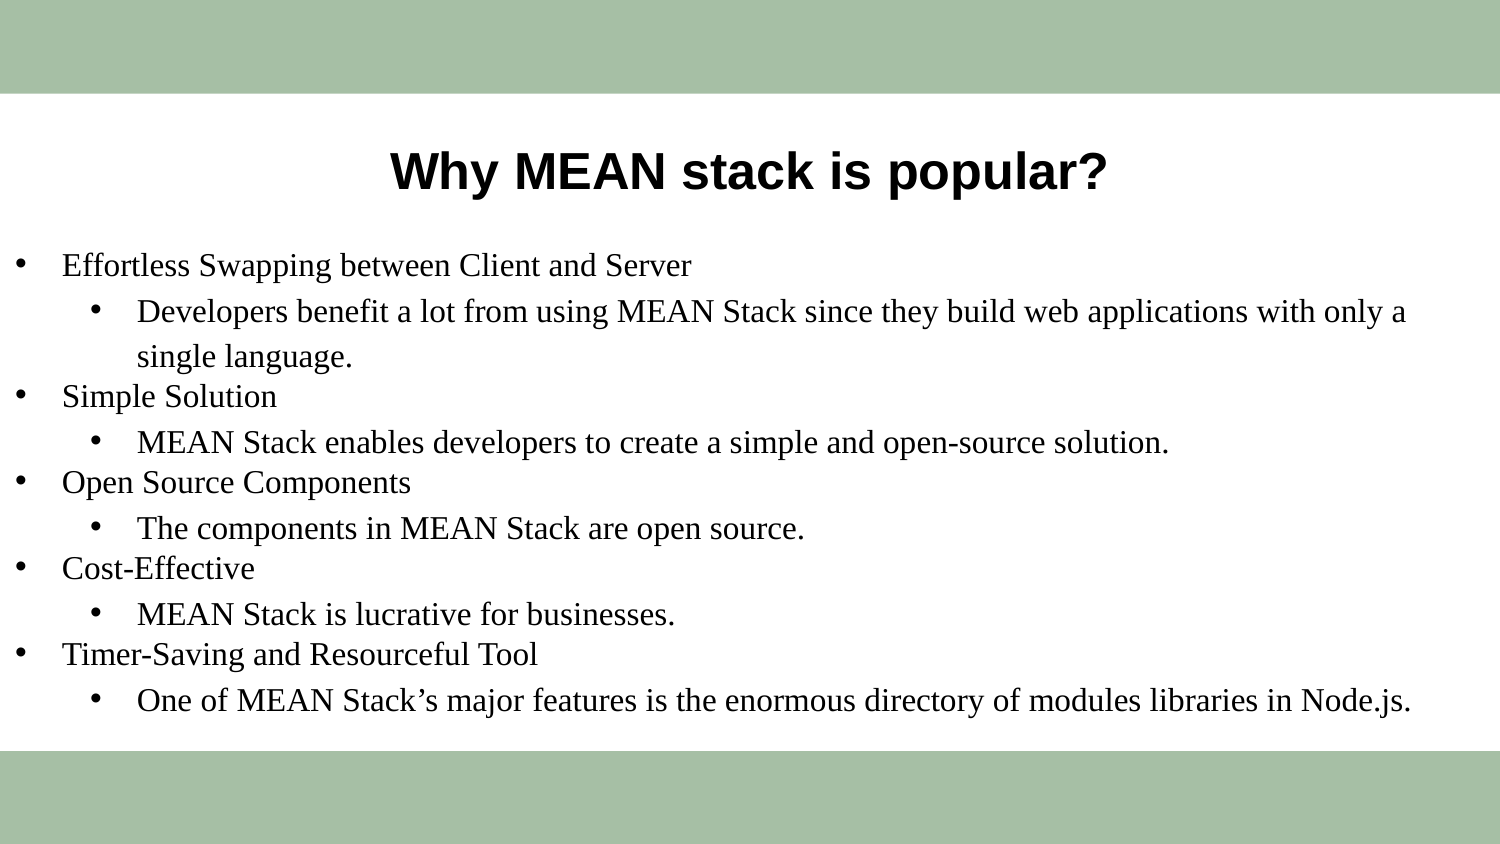

# Why MEAN stack is popular?
Effortless Swapping between Client and Server
Developers benefit a lot from using MEAN Stack since they build web applications with only a single language.
Simple Solution
MEAN Stack enables developers to create a simple and open-source solution.
Open Source Components
The components in MEAN Stack are open source.
Cost-Effective
MEAN Stack is lucrative for businesses.
Timer-Saving and Resourceful Tool
One of MEAN Stack’s major features is the enormous directory of modules libraries in Node.js.